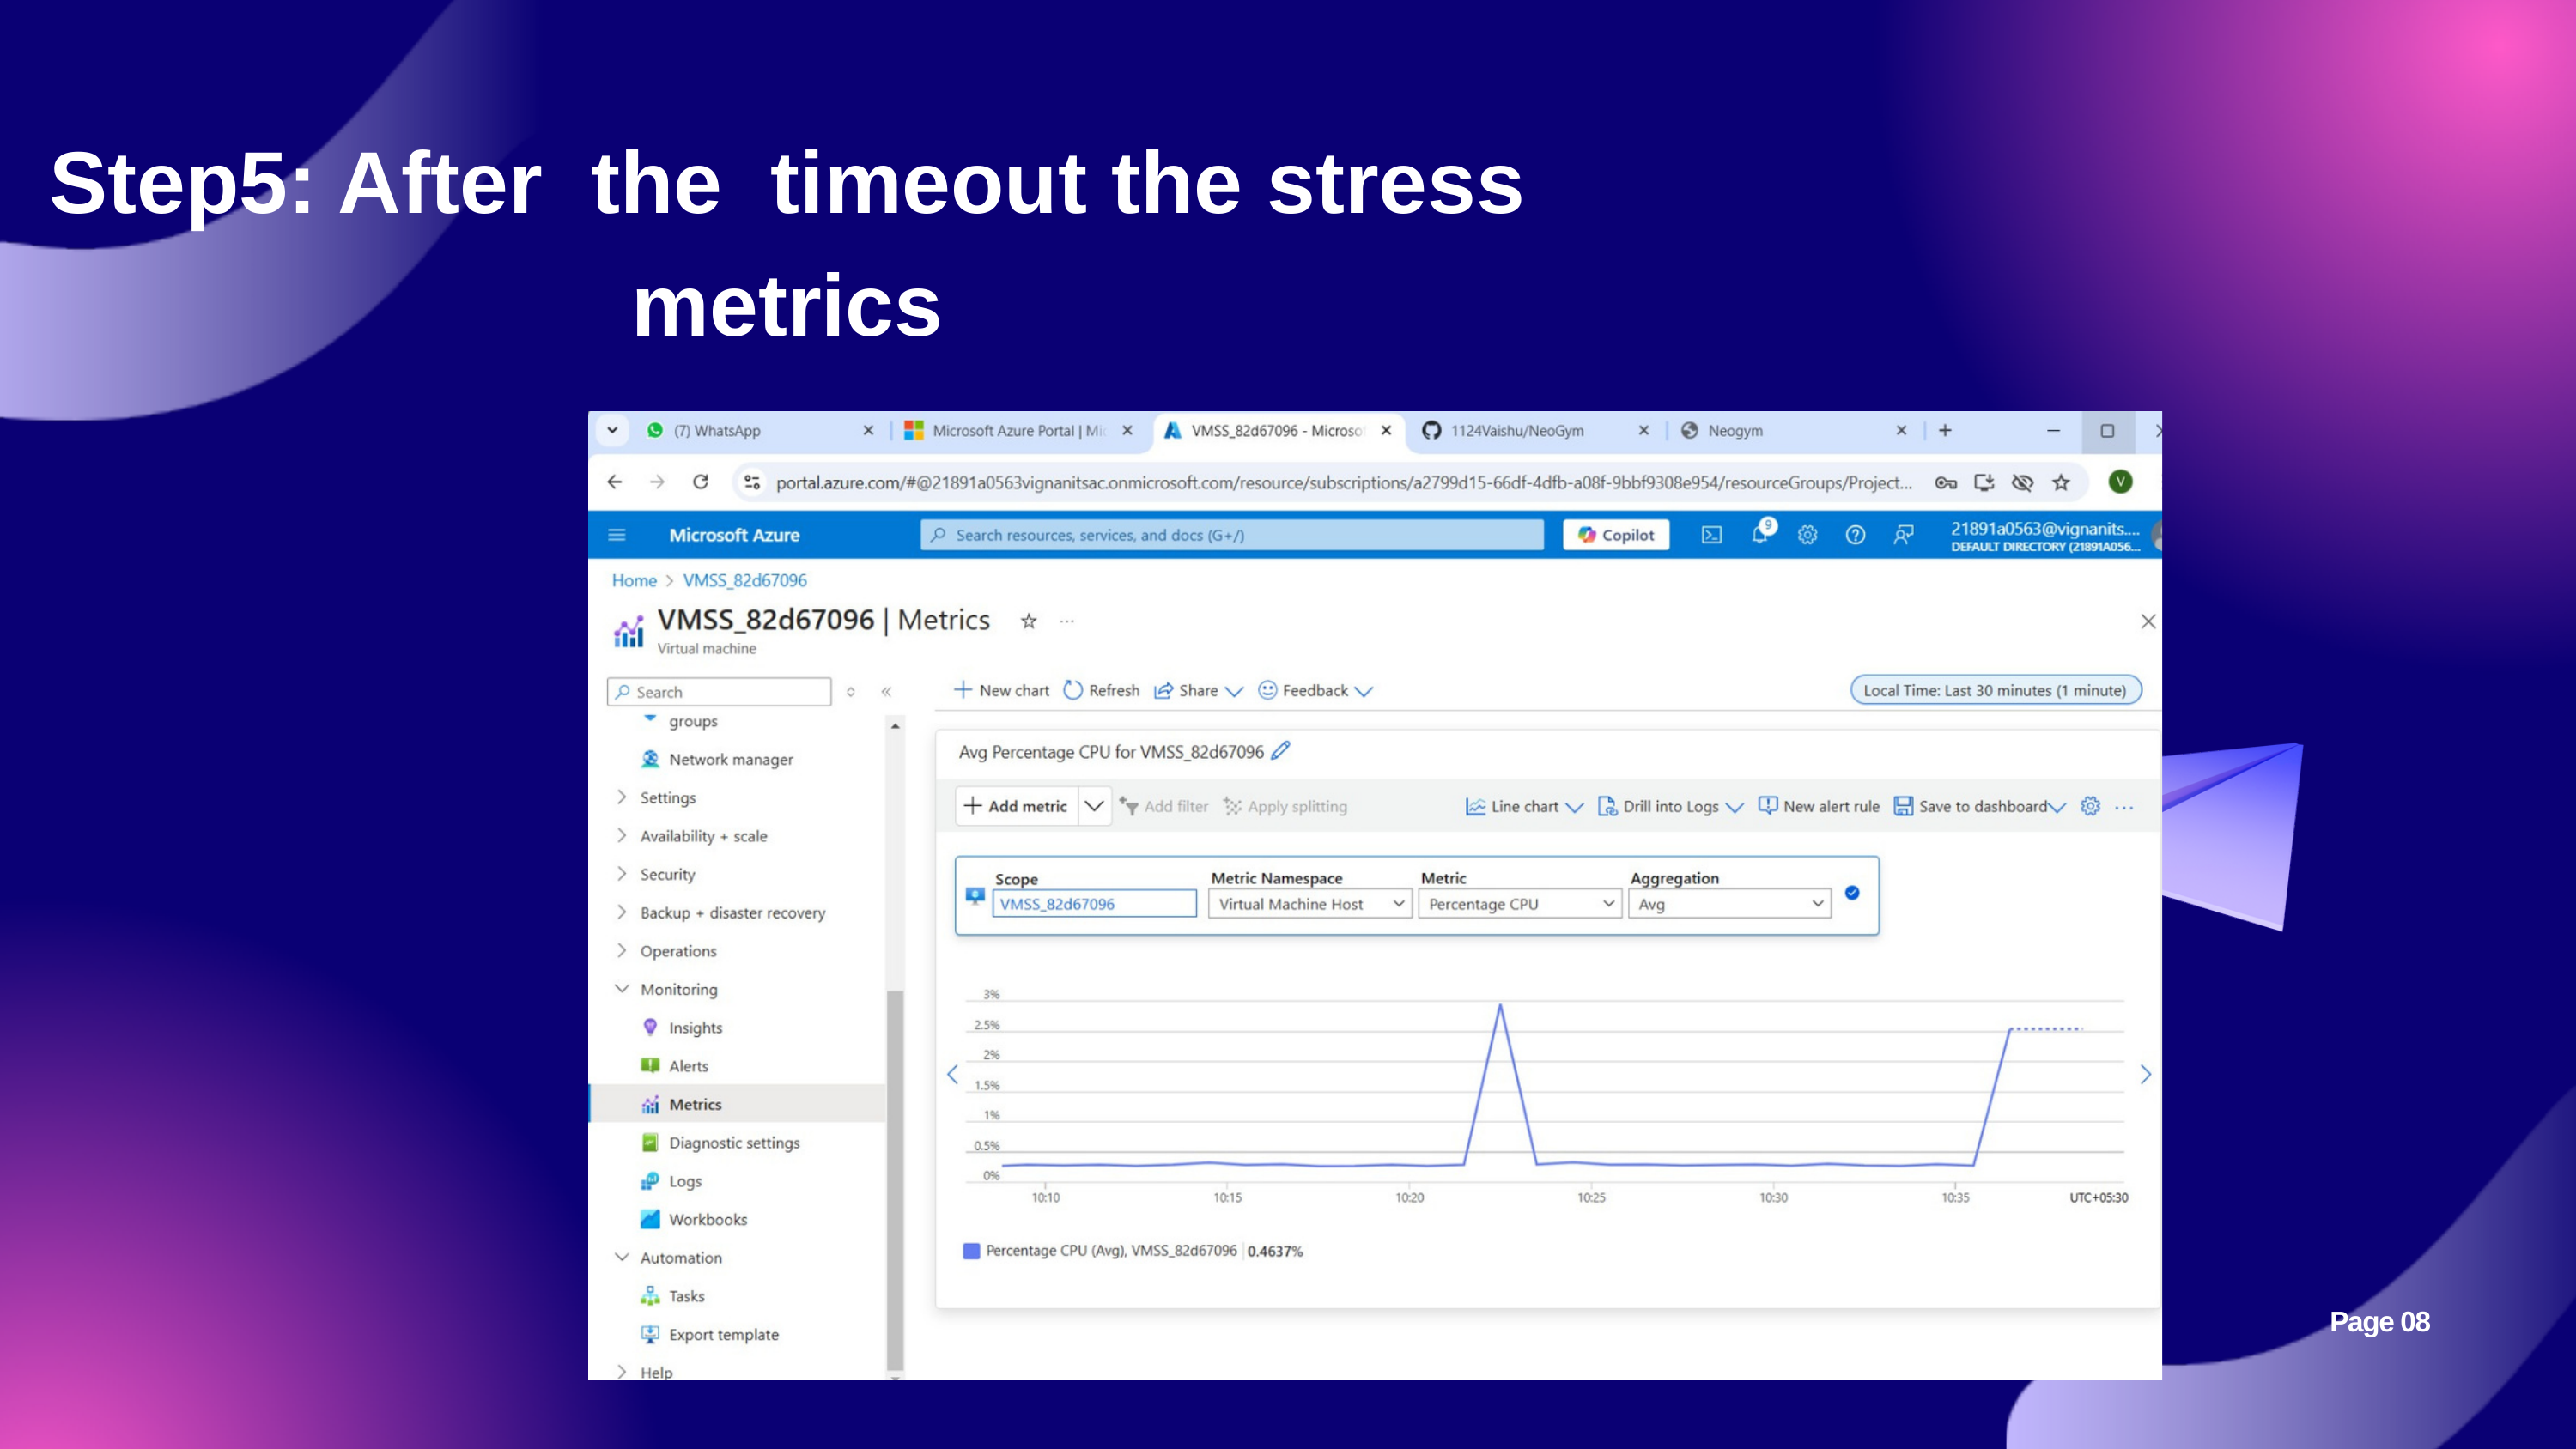

Step5: After  the  timeout the stress  metrics

Page 08